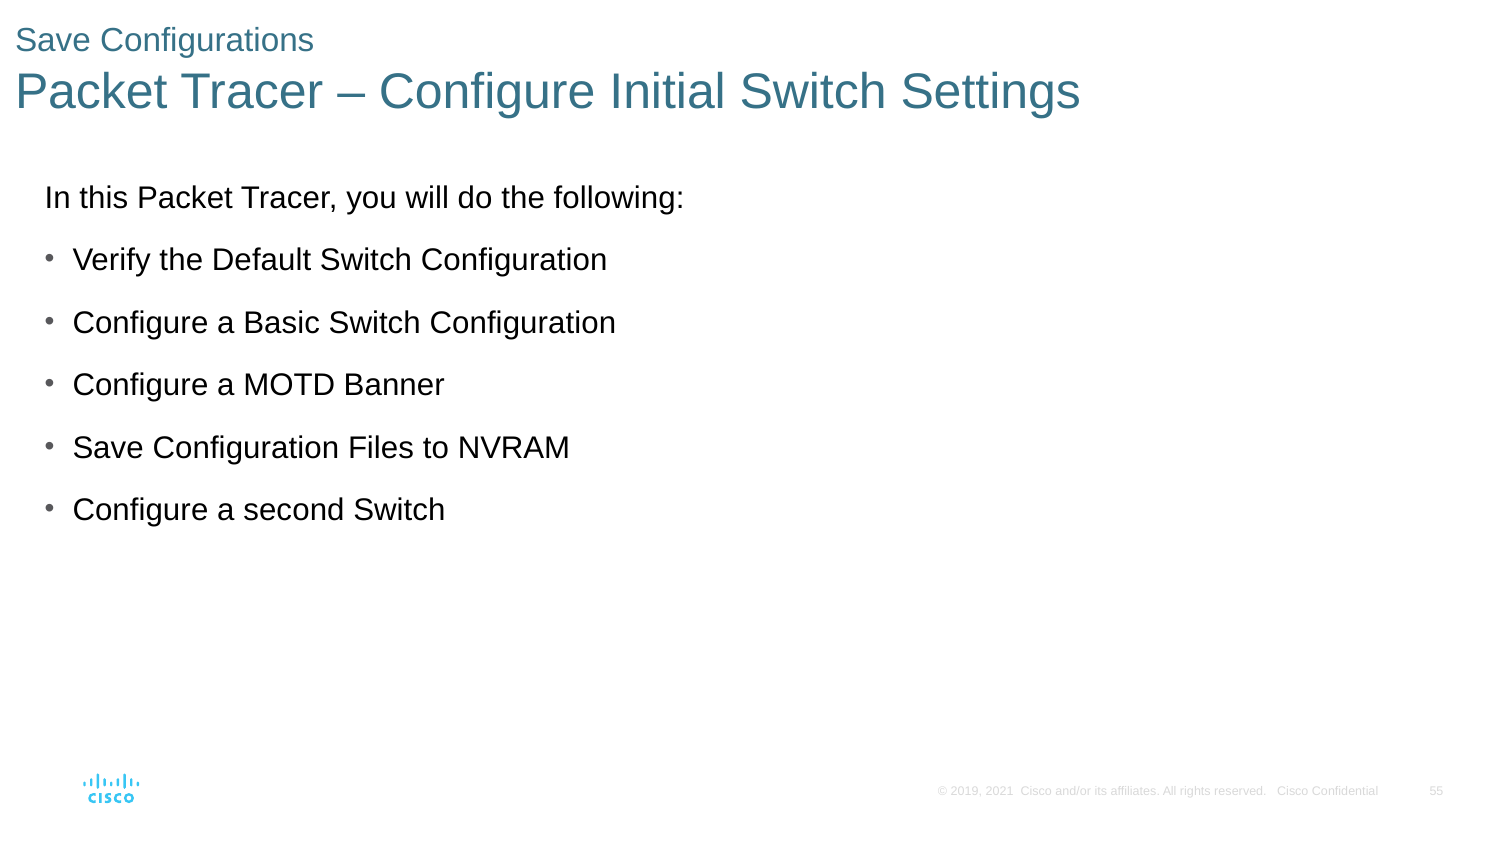

# Save Configurations Packet Tracer – Configure Initial Switch Settings
In this Packet Tracer, you will do the following:
Verify the Default Switch Configuration
Configure a Basic Switch Configuration
Configure a MOTD Banner
Save Configuration Files to NVRAM
Configure a second Switch